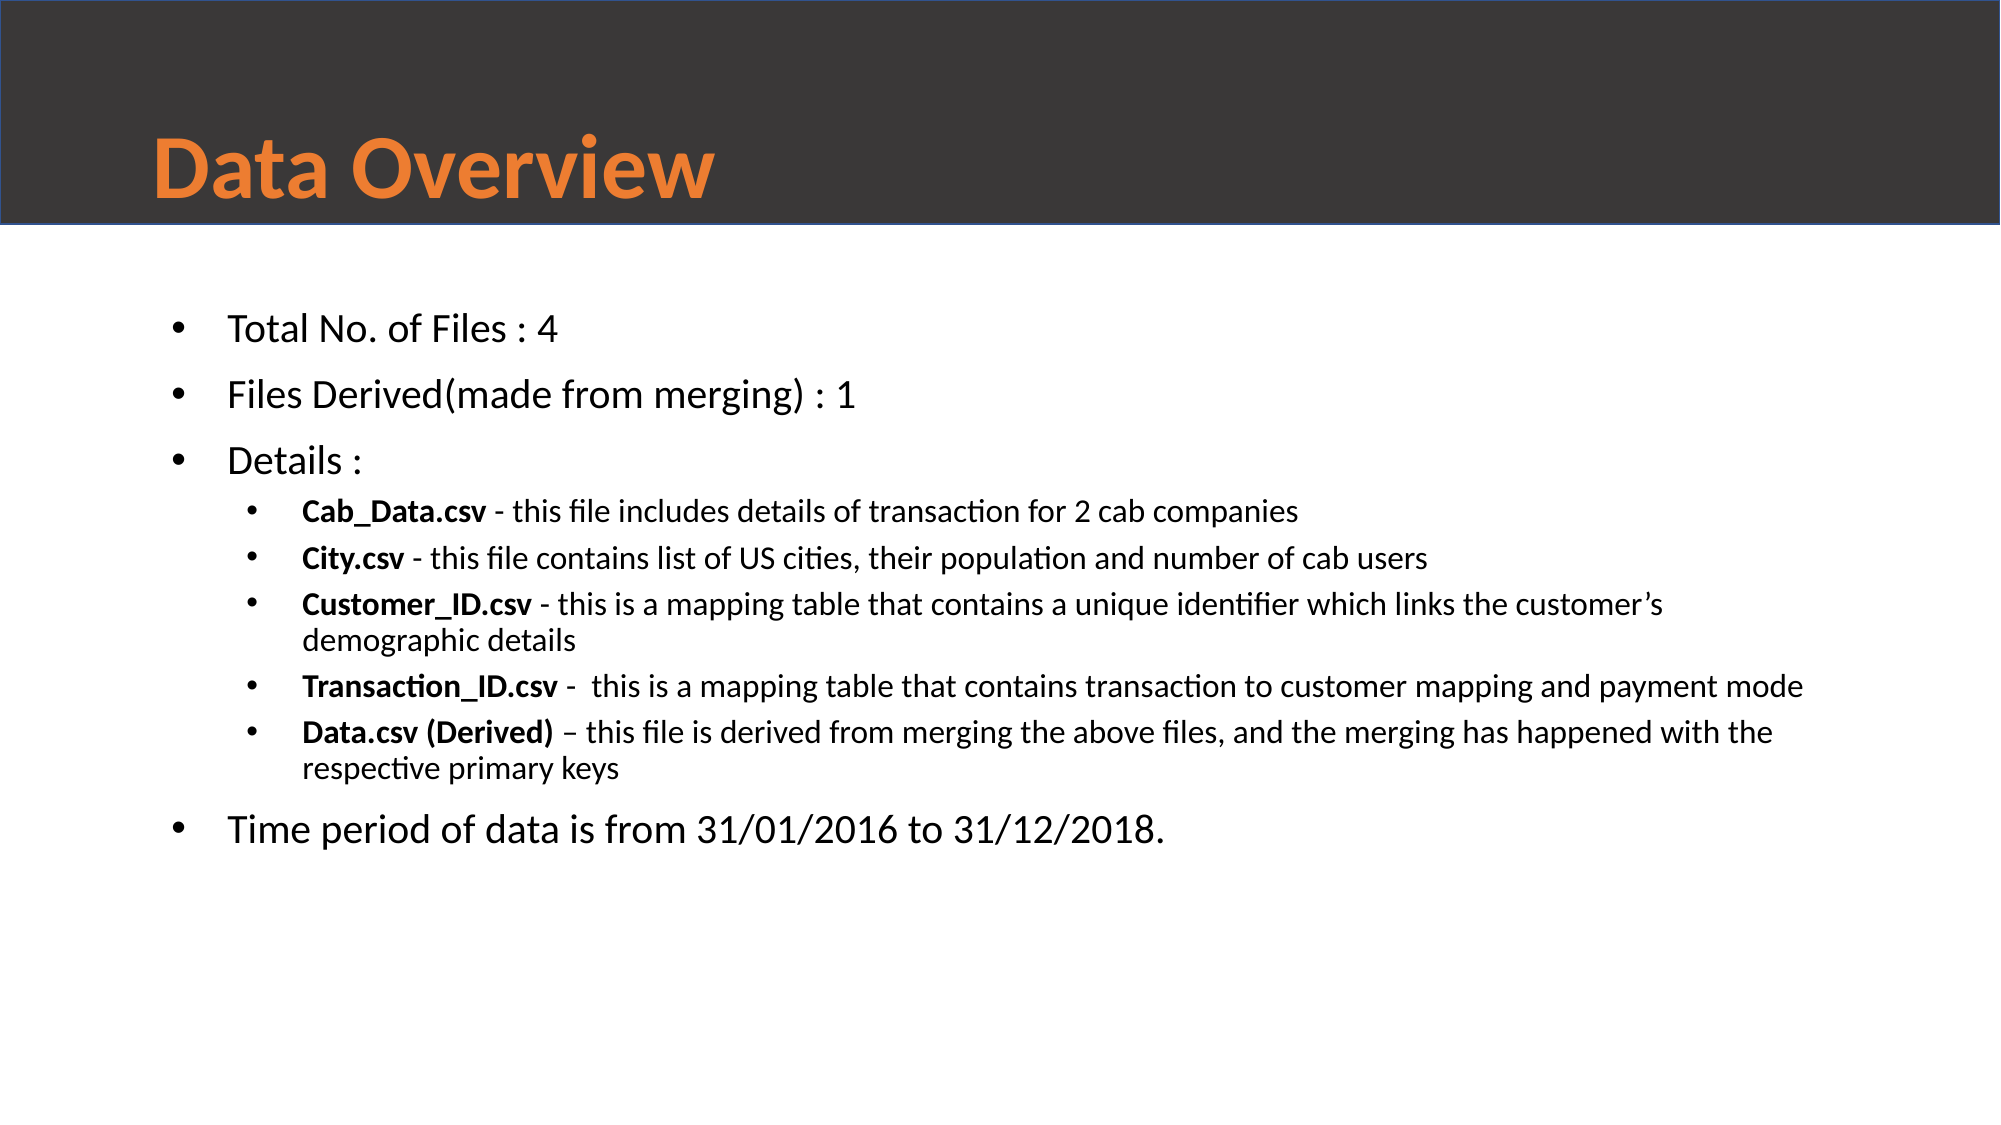

# Data Overview
Total No. of Files : 4
Files Derived(made from merging) : 1
Details :
Cab_Data.csv - this file includes details of transaction for 2 cab companies
City.csv - this file contains list of US cities, their population and number of cab users
Customer_ID.csv - this is a mapping table that contains a unique identifier which links the customer’s demographic details
Transaction_ID.csv -  this is a mapping table that contains transaction to customer mapping and payment mode
Data.csv (Derived) – this file is derived from merging the above files, and the merging has happened with the respective primary keys
Time period of data is from 31/01/2016 to 31/12/2018.